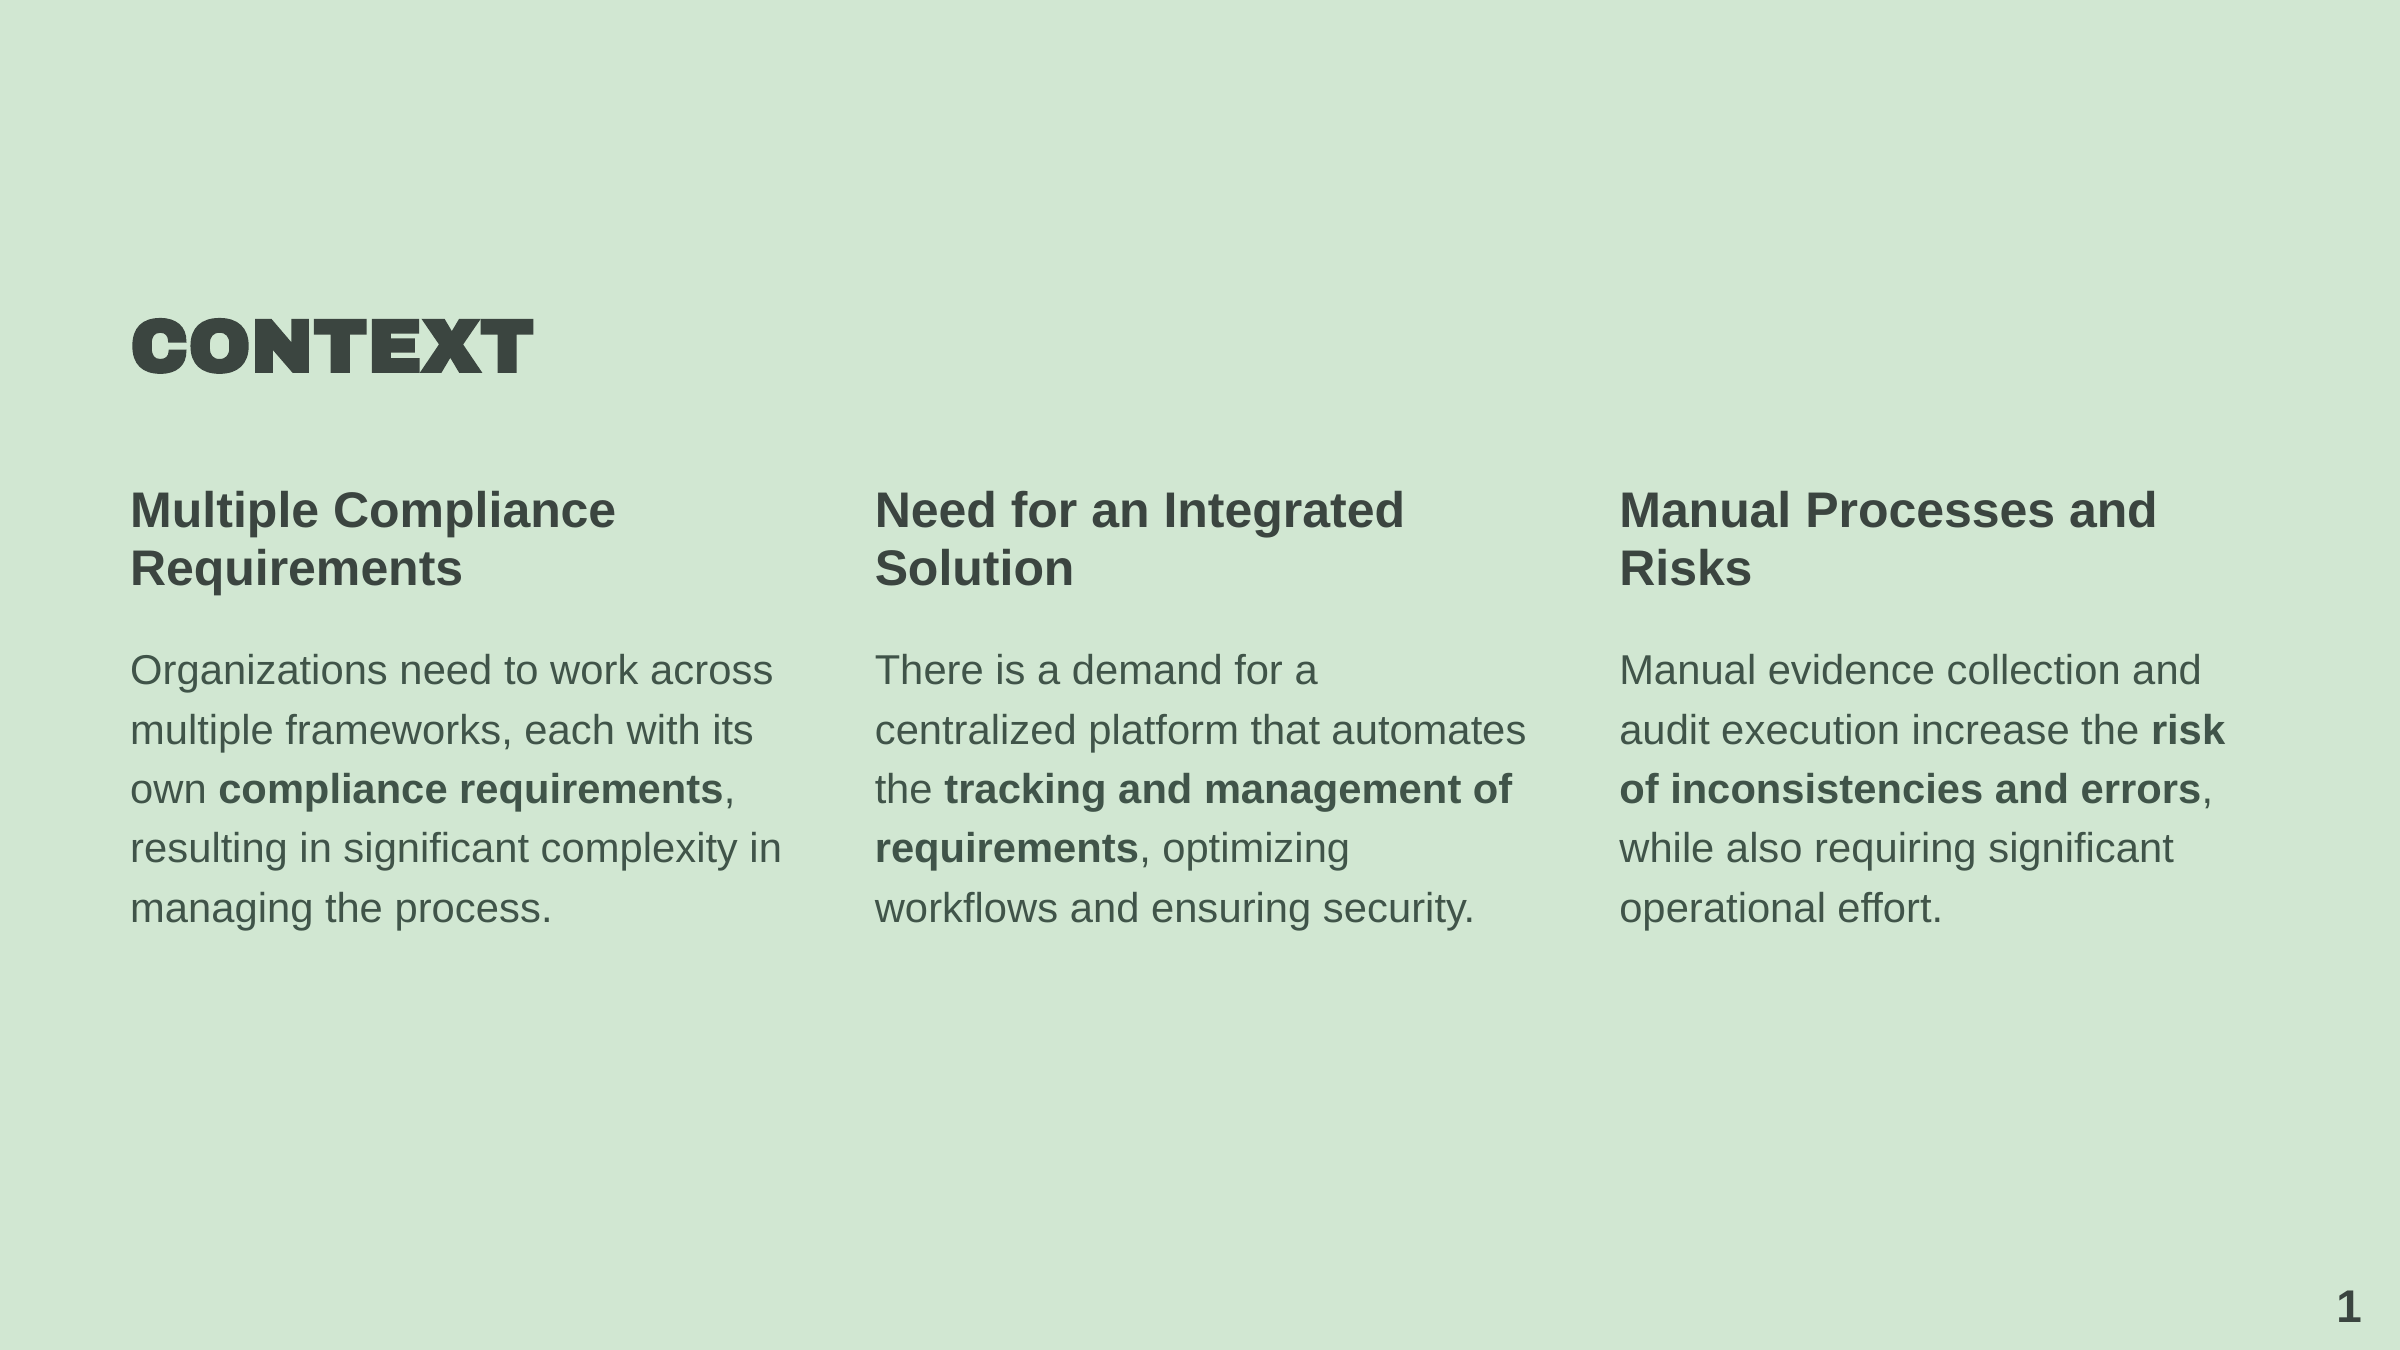

CONTEXT
Multiple Compliance Requirements
Need for an Integrated Solution
Manual Processes and Risks
Organizations need to work across multiple frameworks, each with its own compliance requirements, resulting in significant complexity in managing the process.
There is a demand for a centralized platform that automates the tracking and management of requirements, optimizing workflows and ensuring security.
Manual evidence collection and audit execution increase the risk of inconsistencies and errors, while also requiring significant operational effort.
1